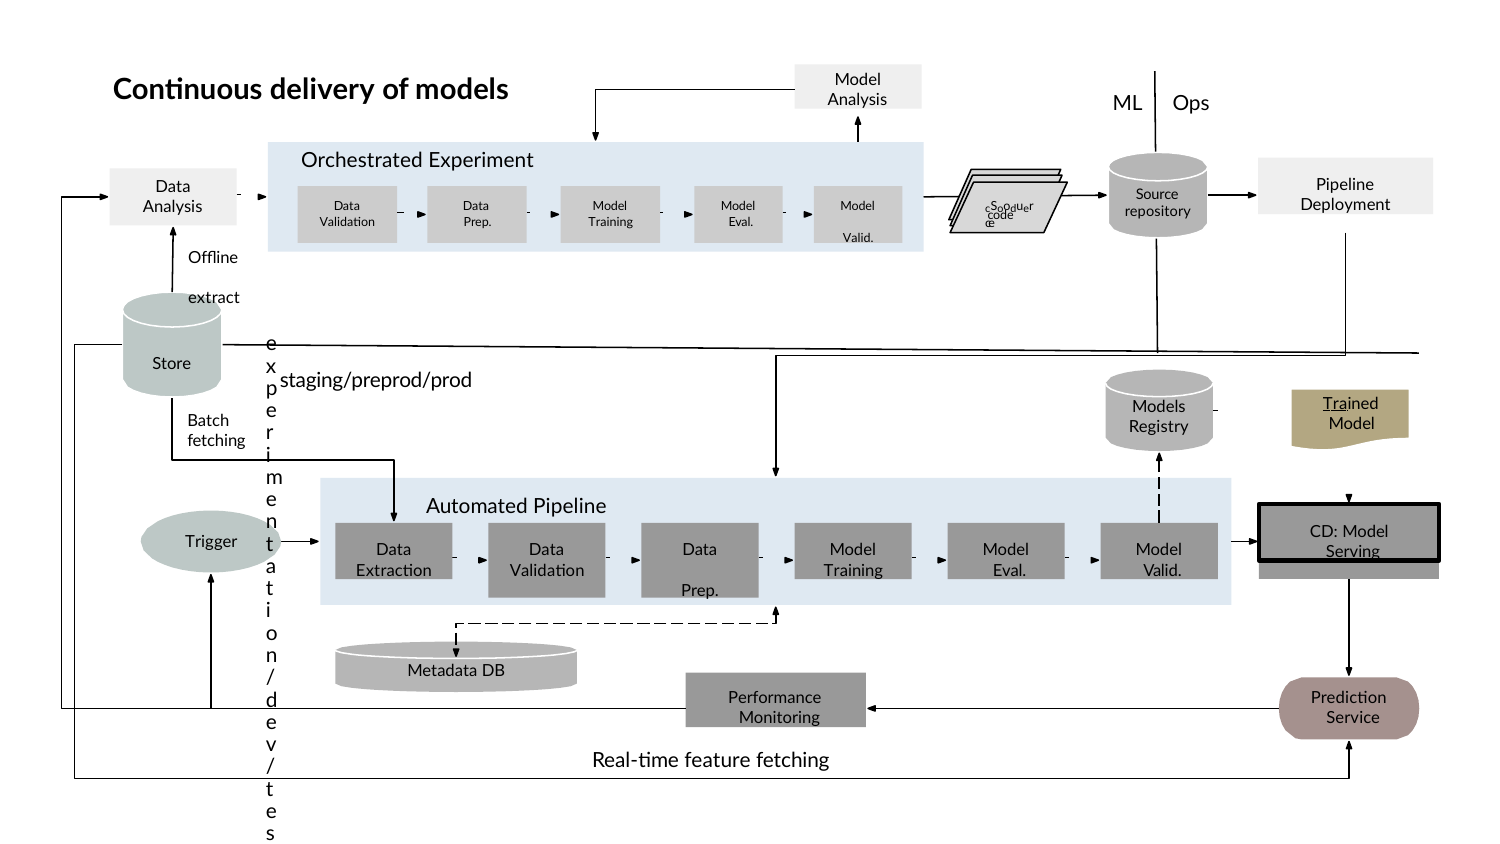

Model  Analysis
Continuous delivery of models

ML	Ops

Orchestrated Experiment

Pipeline  Deployment

Data  Analysis

Sourcce

Source

Data  Validation

Model  Training

Model  Eval.
Model  Valid.
Data  Prep.
cSooduerce

repository
code

Ofﬂine  extract

experimentation/dev/test
Feature

Store
staging/preprod/prod

 	Trained
Model
Models  Registry
Batch  fetching

Automated Pipeline

CD: Model  Serving
Data  Extraction

Data  Validation
Model  Training
Model  Eval.
Model  Valid.
Trigger

Data  Prep.

Metadata DB
Performance  Monitoring
Prediction  Service
Real-time feature fetching